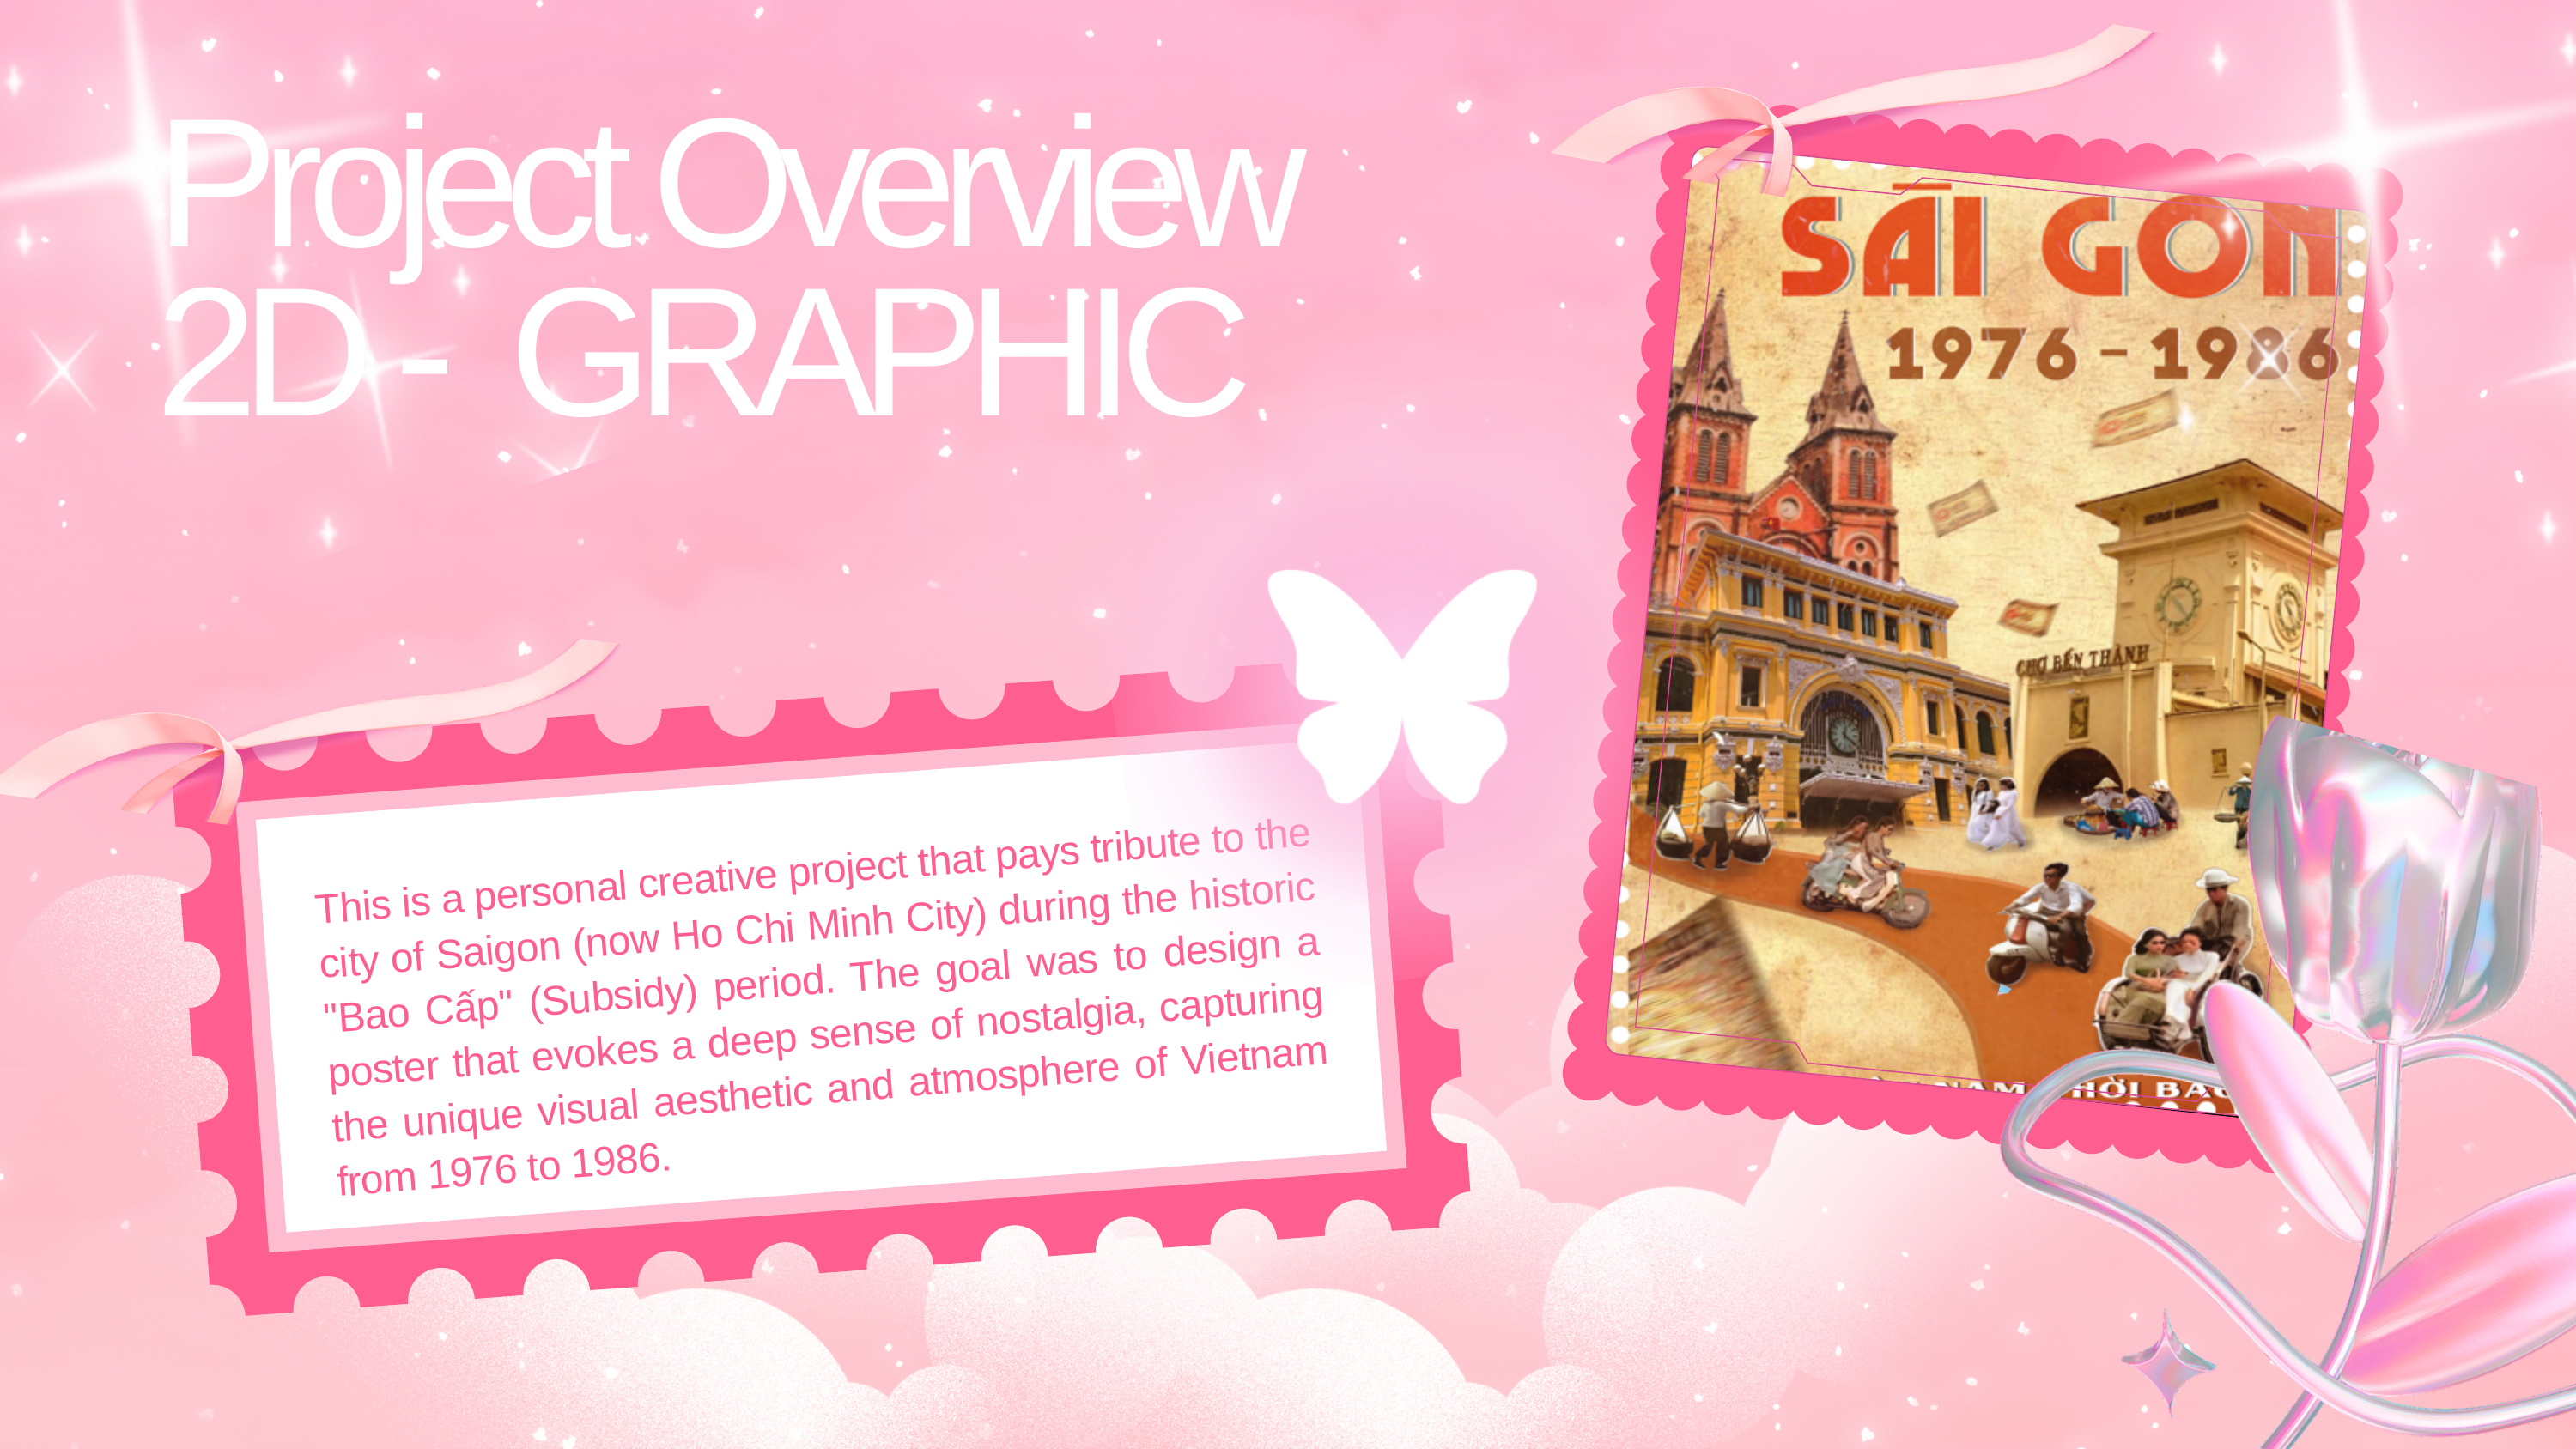

Project Overview
2D -  GRAPHIC

This is a personal creative project that pays tribute to the city of Saigon (now Ho Chi Minh City) during the historic "Bao Cấp" (Subsidy) period. The goal was to design a poster that evokes a deep sense of nostalgia, capturing the unique visual aesthetic and atmosphere of Vietnam from 1976 to 1986.